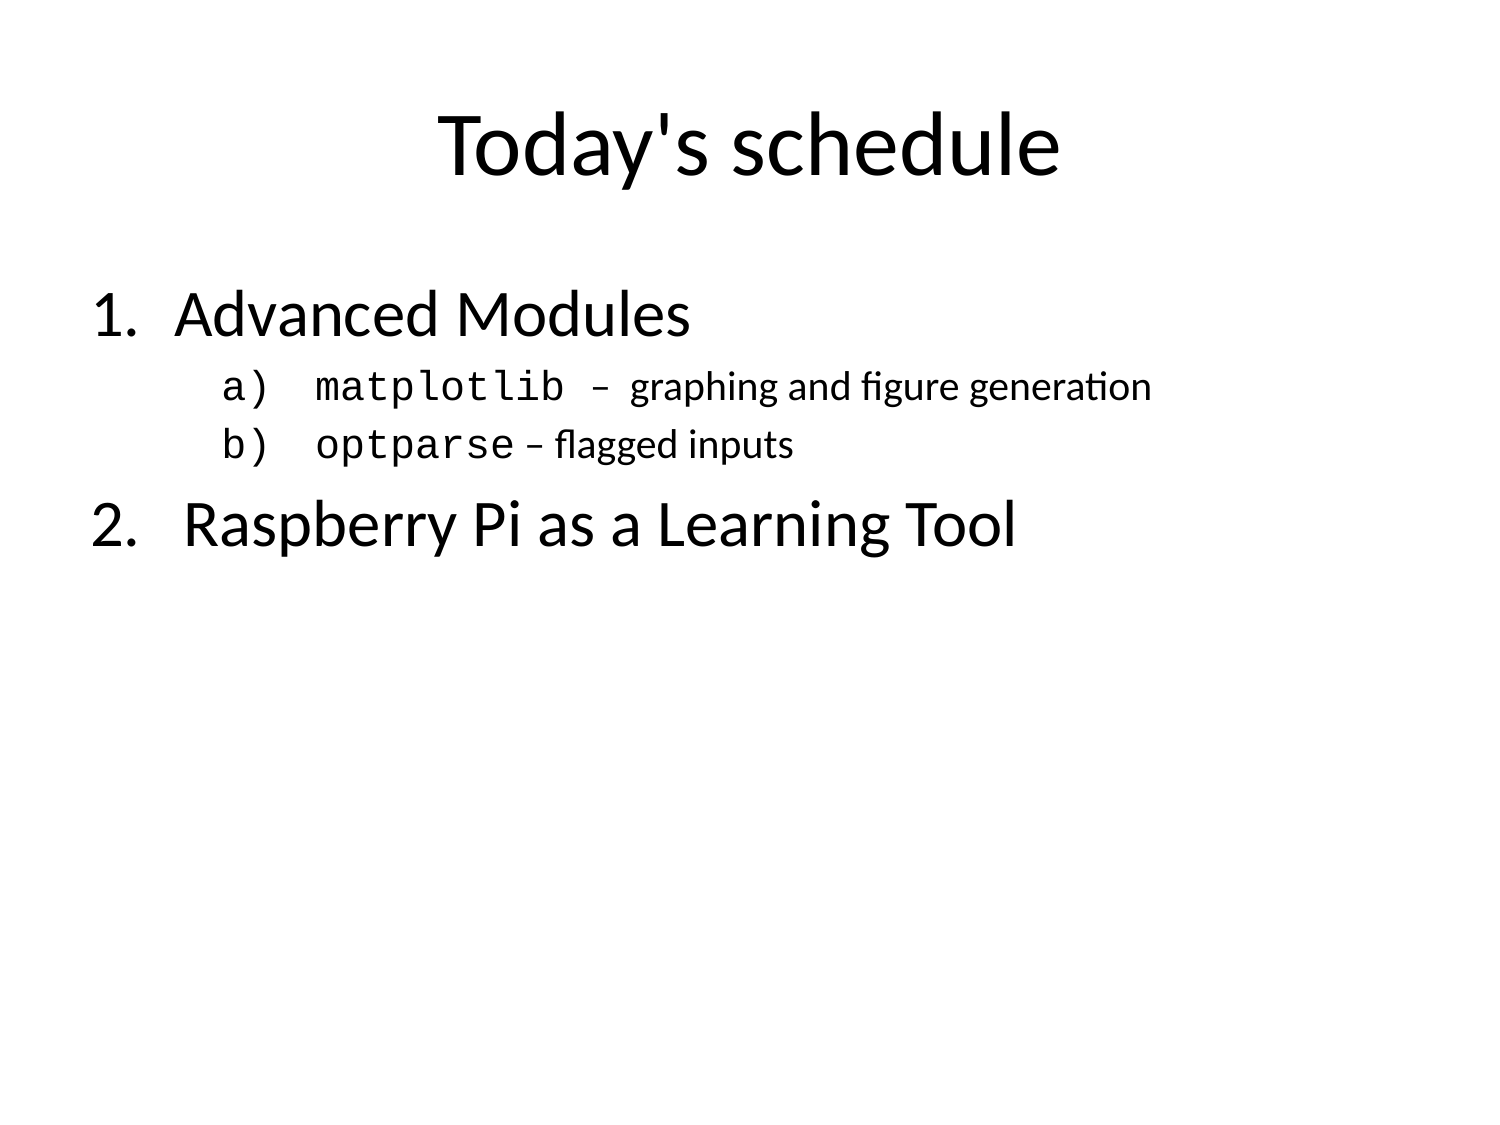

# Today's schedule
Advanced Modules
matplotlib –  graphing and figure generation
optparse – flagged inputs
Raspberry Pi as a Learning Tool